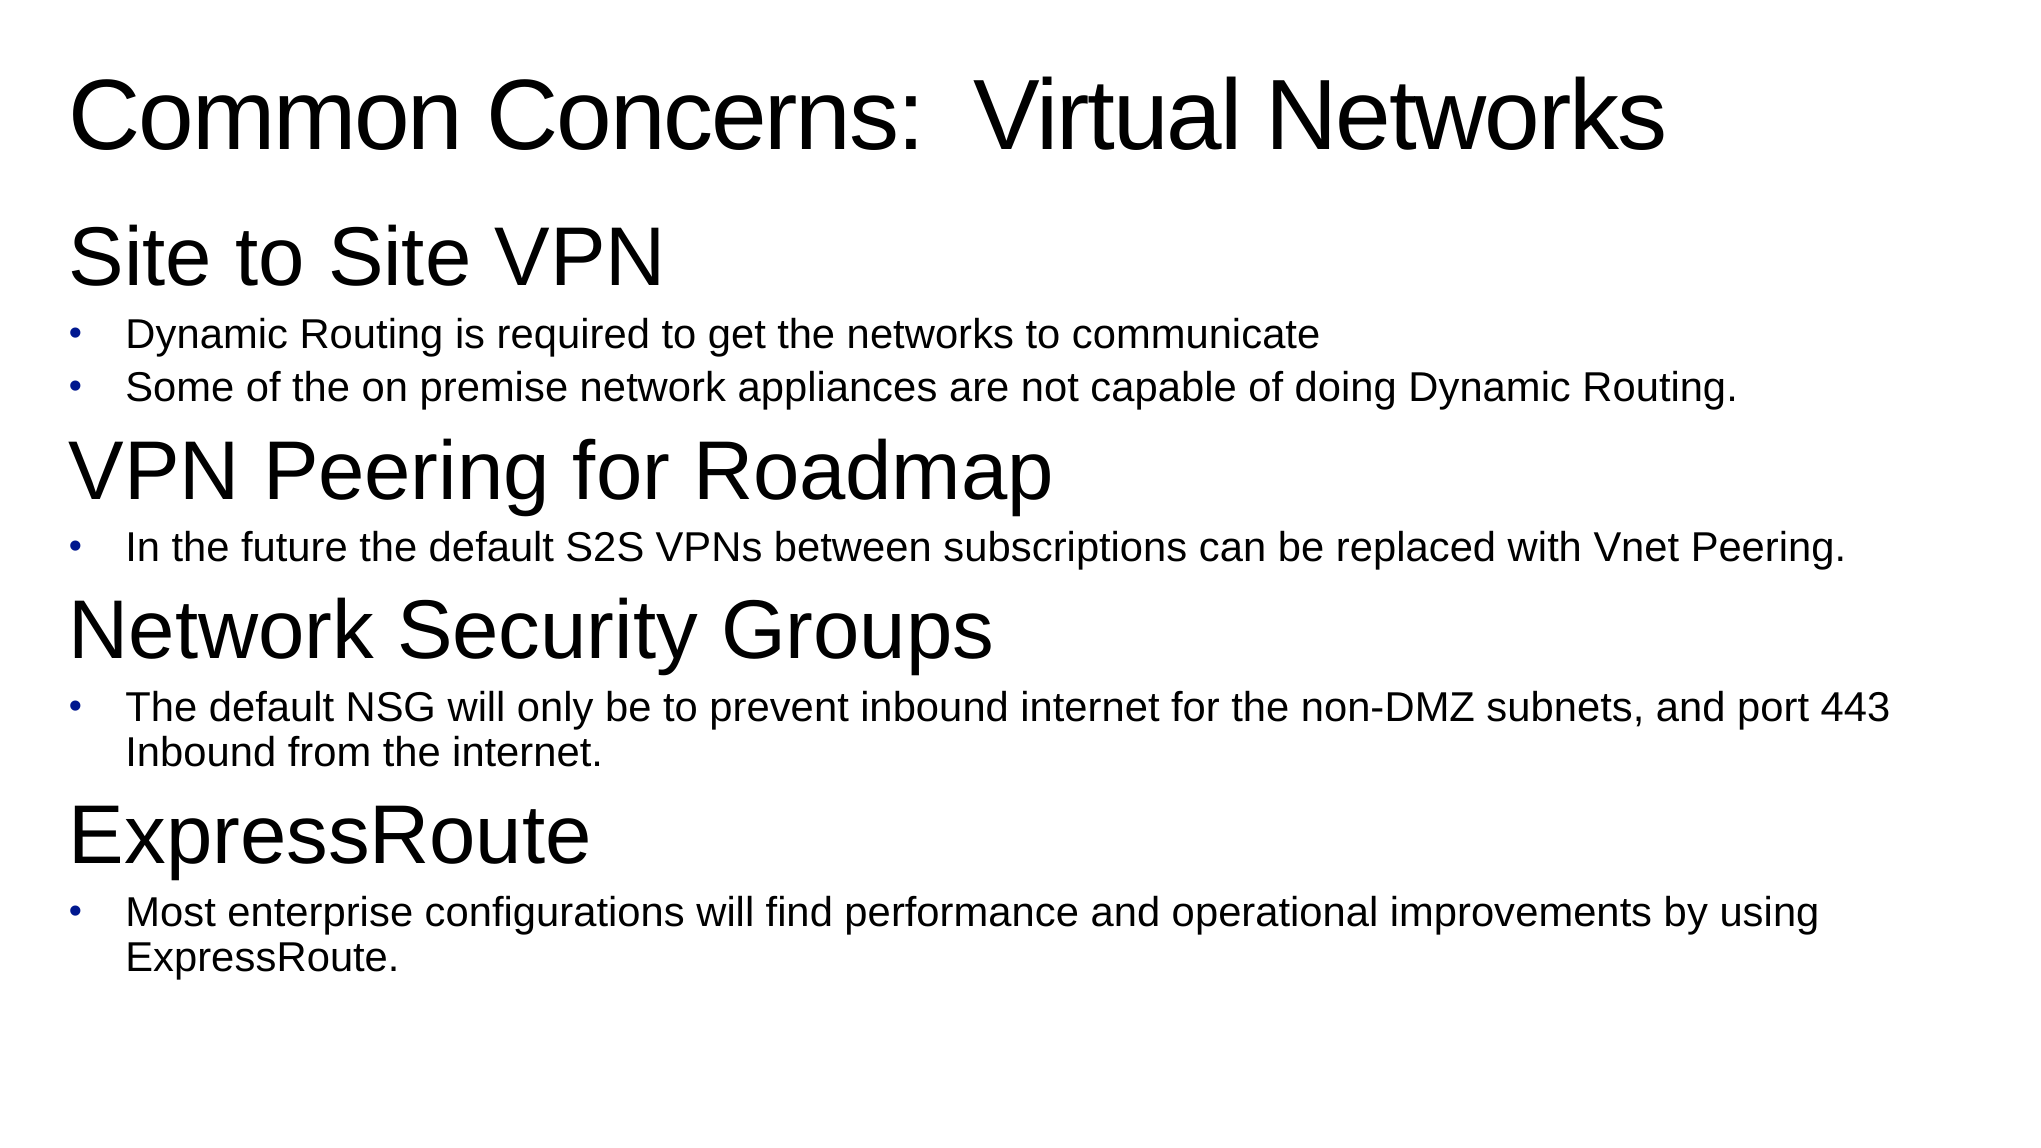

# Common Concerns:  Virtual Networks
Site to Site VPN
Dynamic Routing is required to get the networks to communicate
Some of the on premise network appliances are not capable of doing Dynamic Routing.
VPN Peering for Roadmap
In the future the default S2S VPNs between subscriptions can be replaced with Vnet Peering.
Network Security Groups
The default NSG will only be to prevent inbound internet for the non-DMZ subnets, and port 443 Inbound from the internet.
ExpressRoute
Most enterprise configurations will find performance and operational improvements by using ExpressRoute.